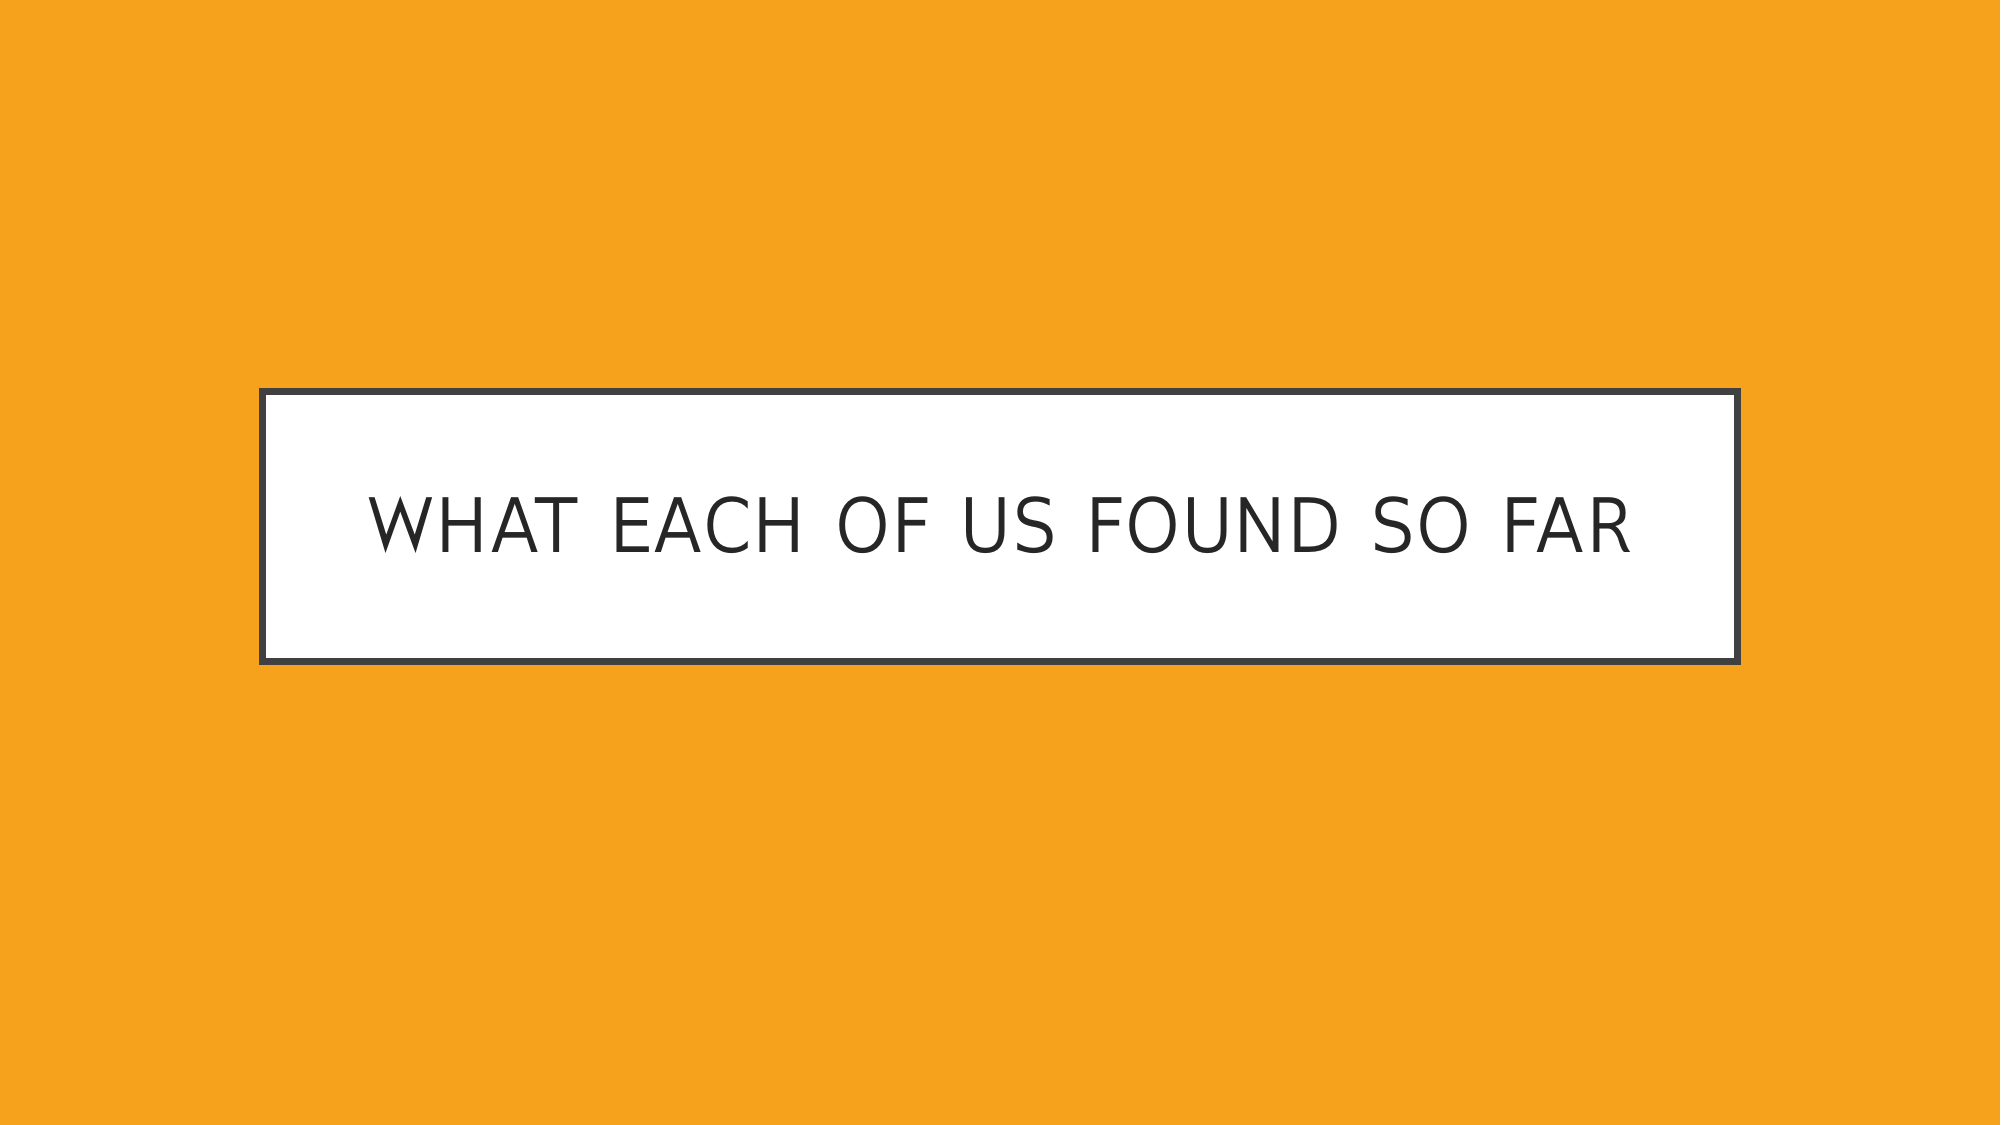

# What each of us found so far